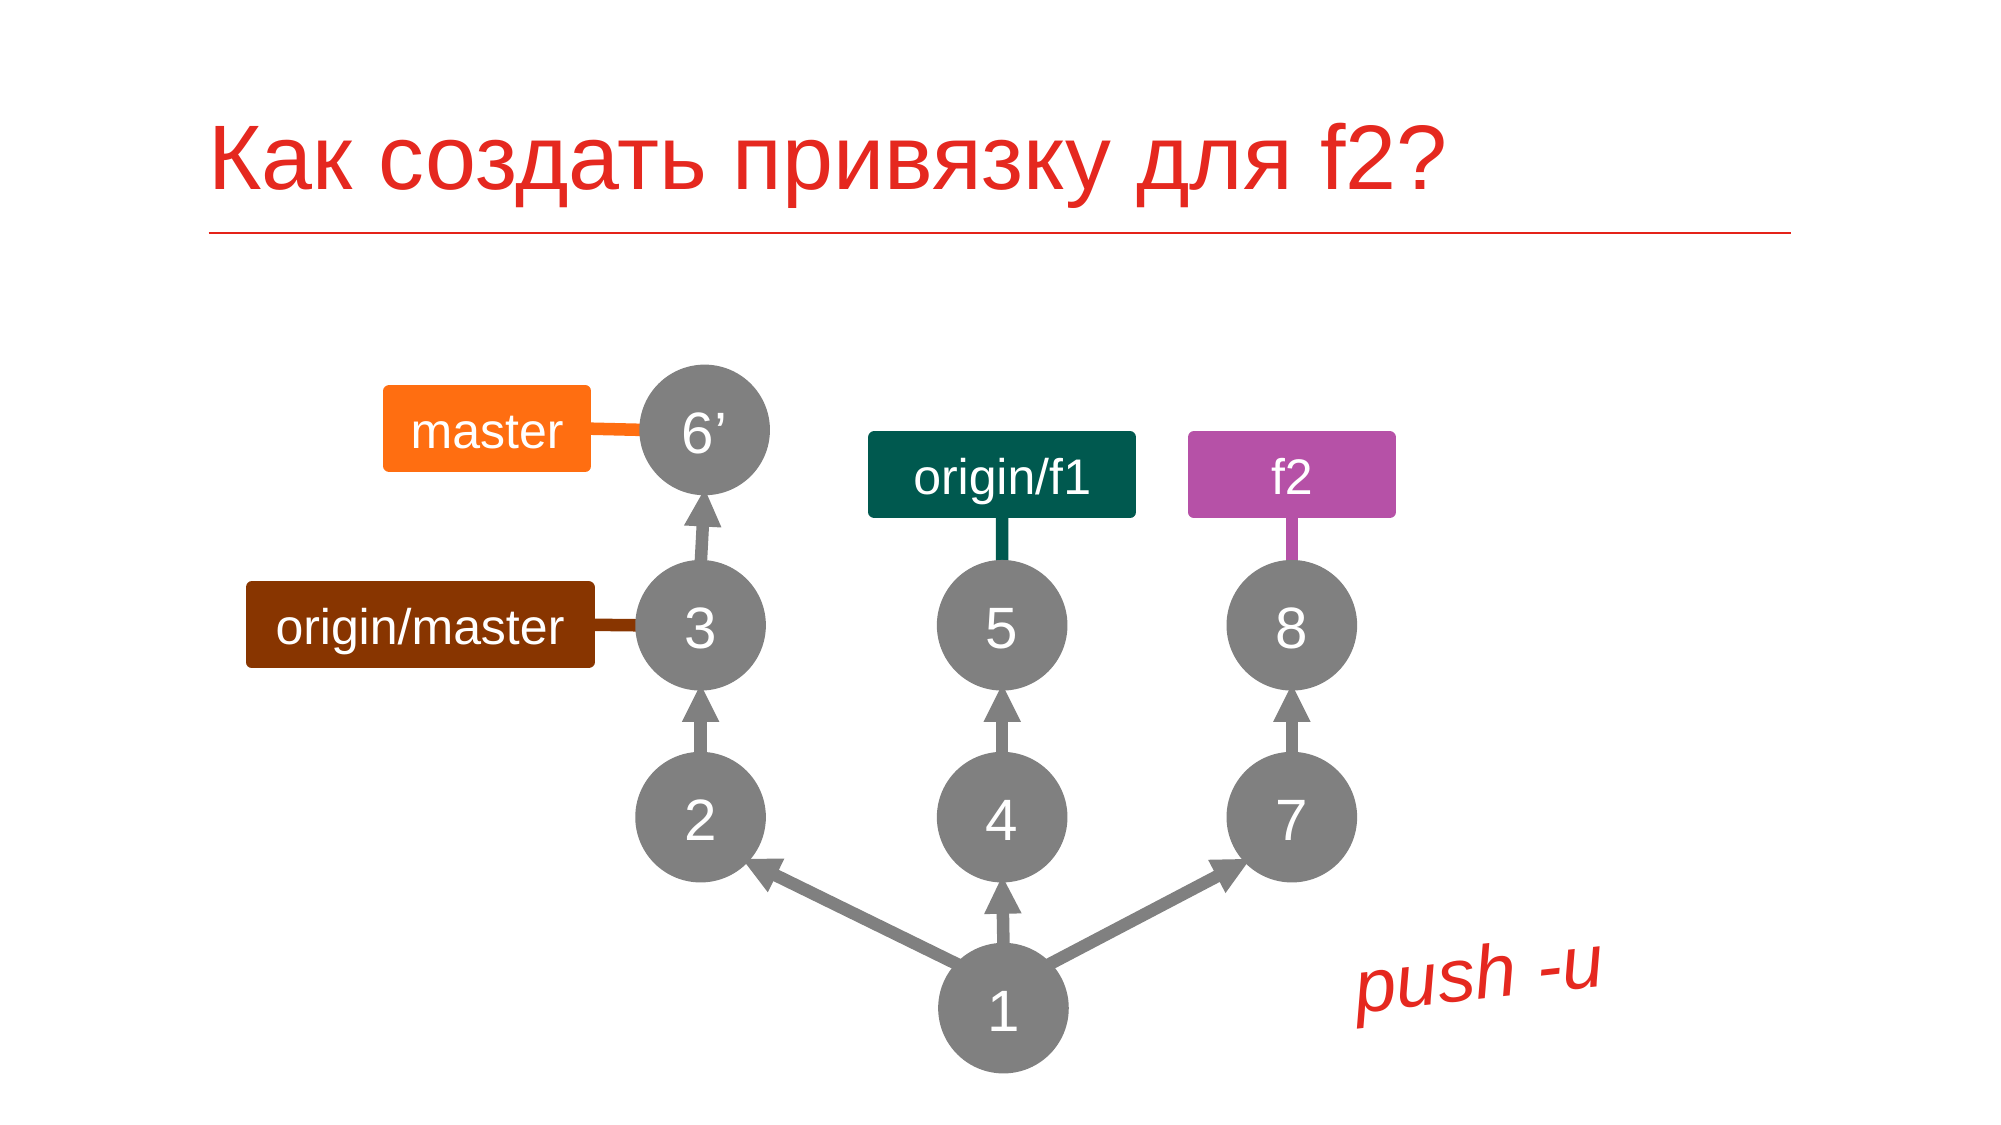

# Как создать привязку для f2?
6’
master
origin/f1
f2
3
5
8
origin/master
2
4
7
push -u
1